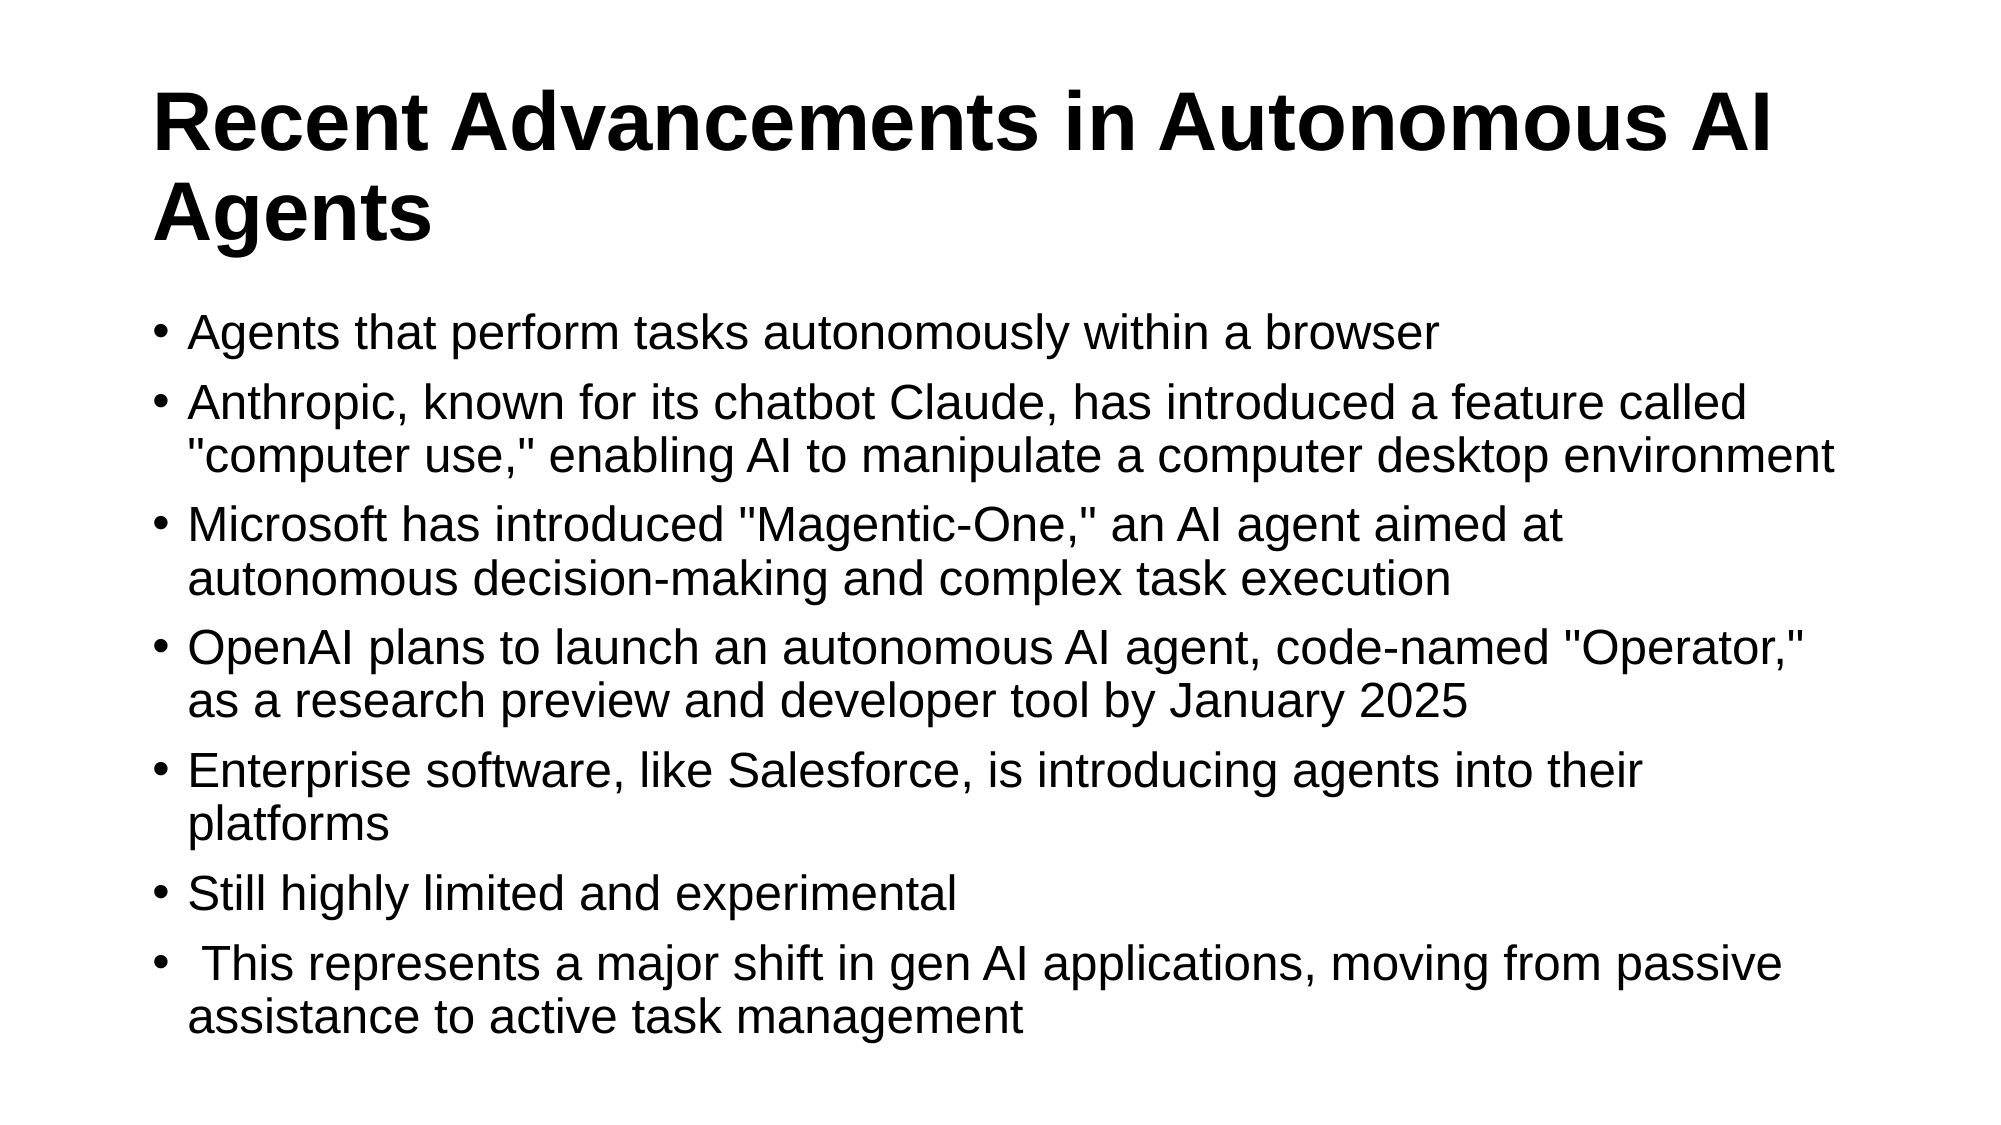

# Recent Advancements in Autonomous AI Agents
Agents that perform tasks autonomously within a browser
Anthropic, known for its chatbot Claude, has introduced a feature called "computer use," enabling AI to manipulate a computer desktop environment
Microsoft has introduced "Magentic-One," an AI agent aimed at autonomous decision-making and complex task execution
OpenAI plans to launch an autonomous AI agent, code-named "Operator," as a research preview and developer tool by January 2025
Enterprise software, like Salesforce, is introducing agents into their platforms
Still highly limited and experimental
 This represents a major shift in gen AI applications, moving from passive assistance to active task management